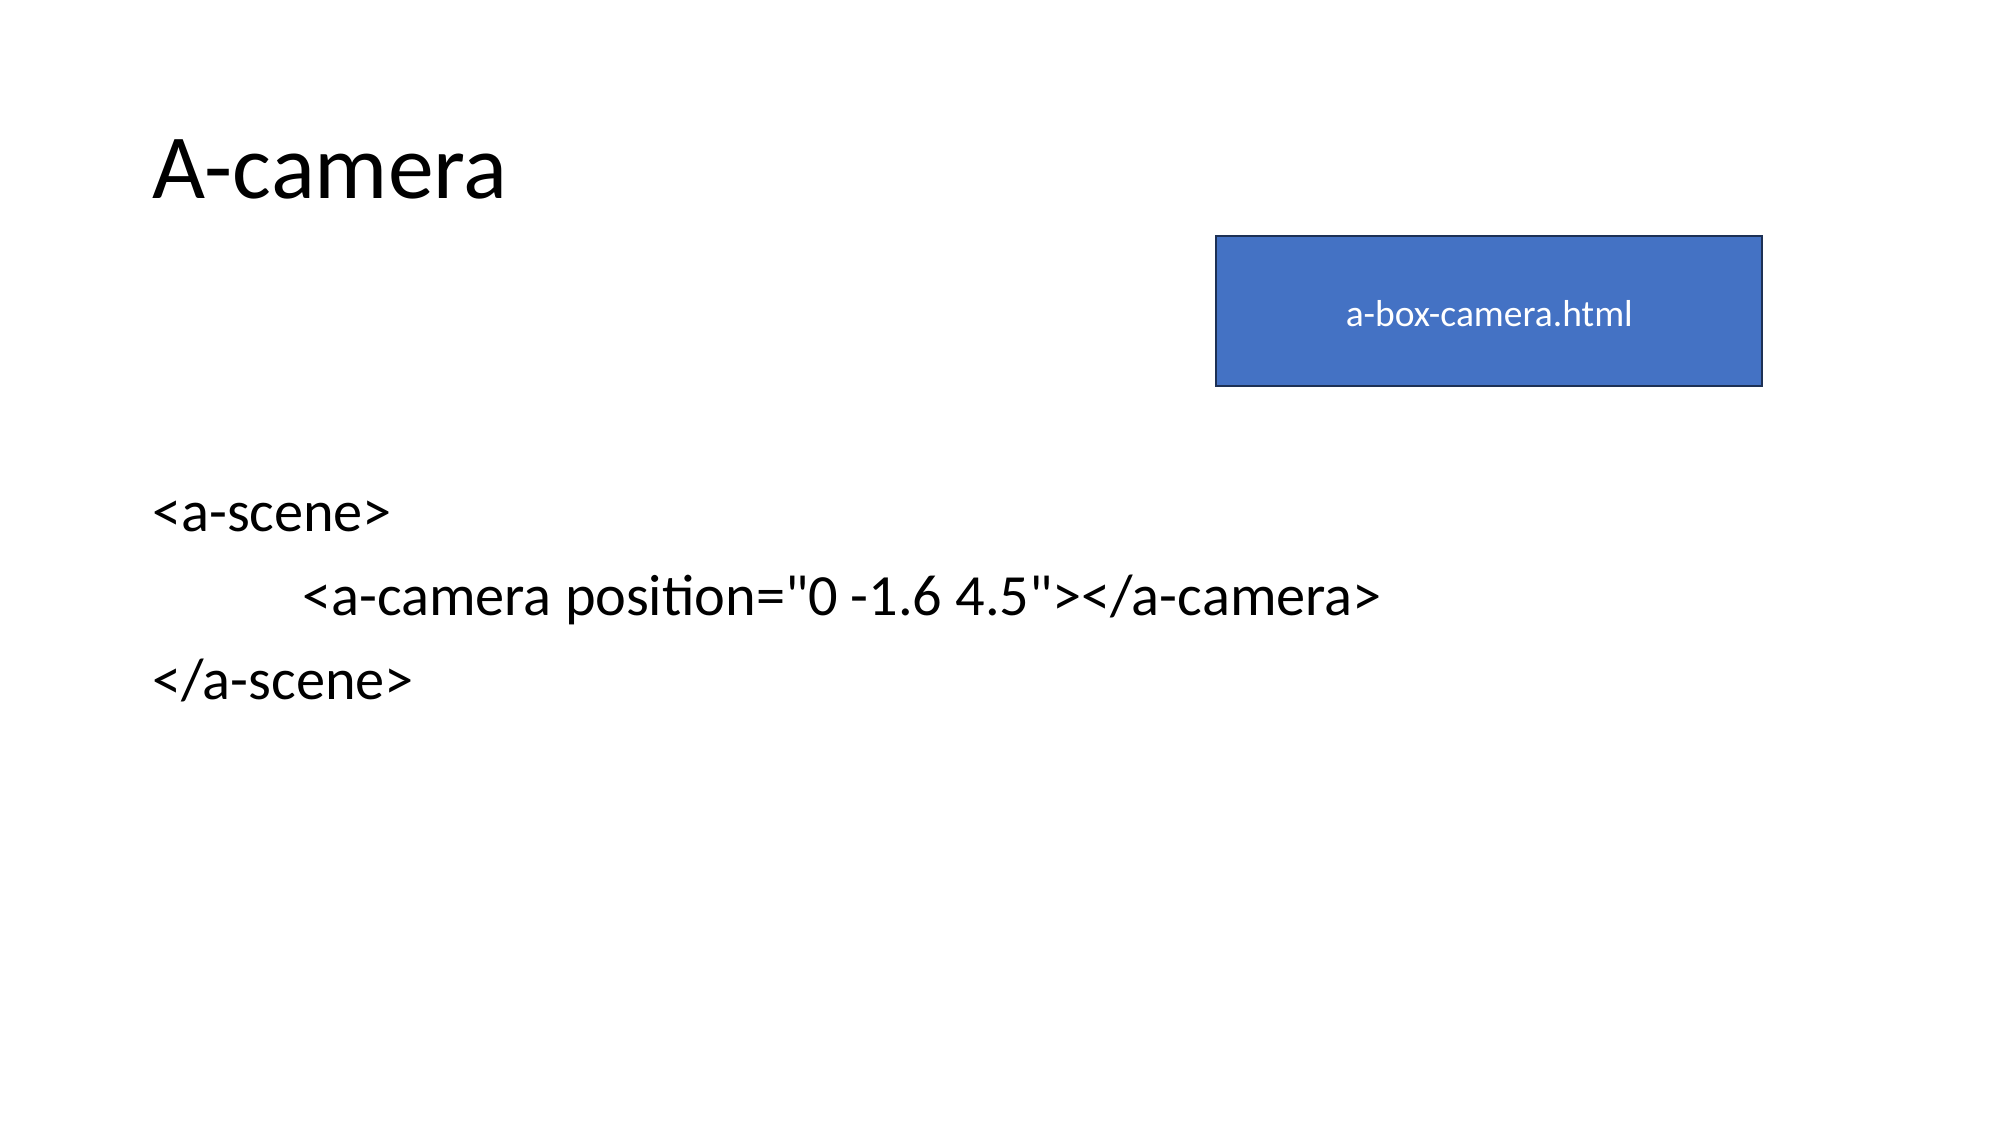

# A-camera
a-box-camera.html

<a-scene>
	<a-camera position="0 -1.6 4.5"></a-camera>
</a-scene>